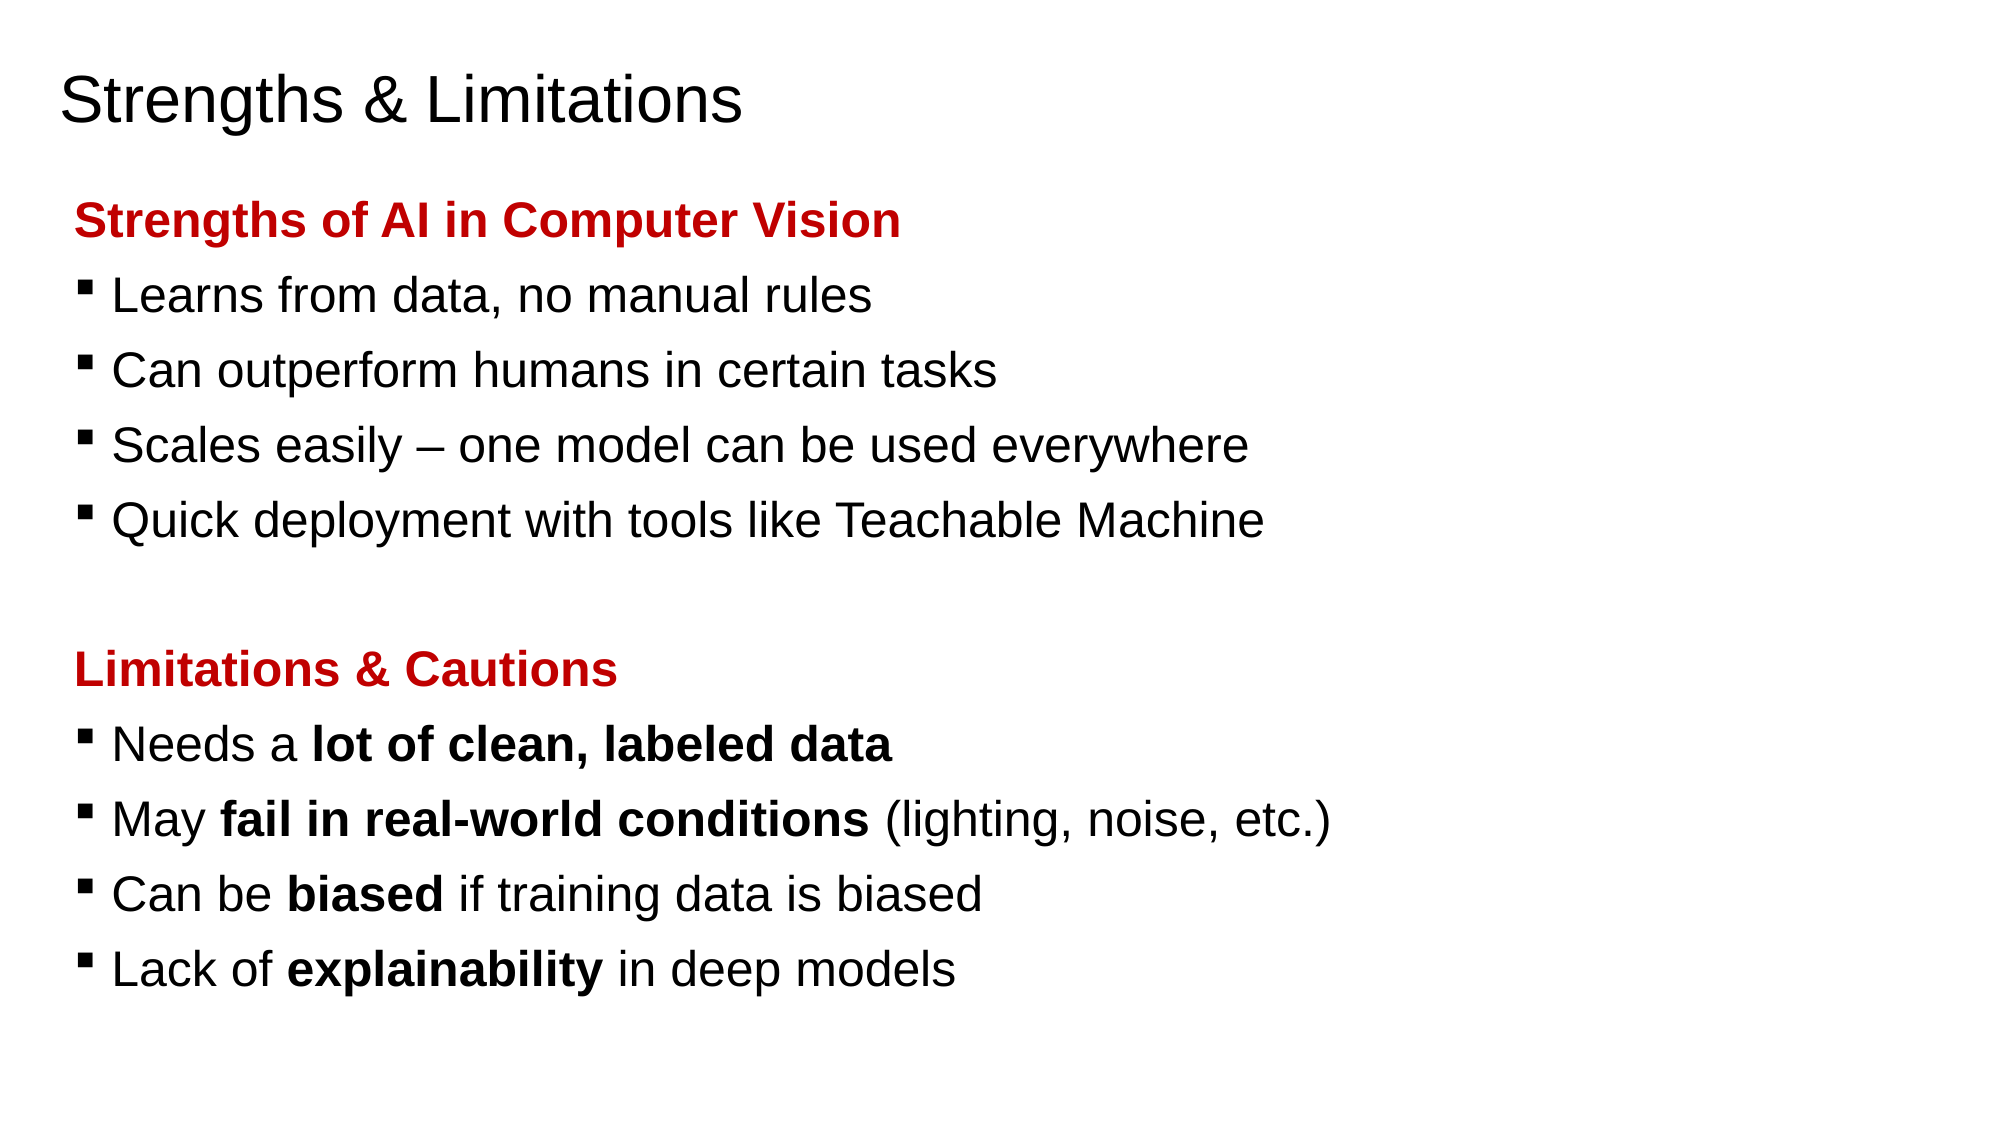

# Strengths & Limitations
Strengths of AI in Computer Vision
Learns from data, no manual rules
Can outperform humans in certain tasks
Scales easily – one model can be used everywhere
Quick deployment with tools like Teachable Machine

Limitations & Cautions
Needs a lot of clean, labeled data
May fail in real-world conditions (lighting, noise, etc.)
Can be biased if training data is biased
Lack of explainability in deep models